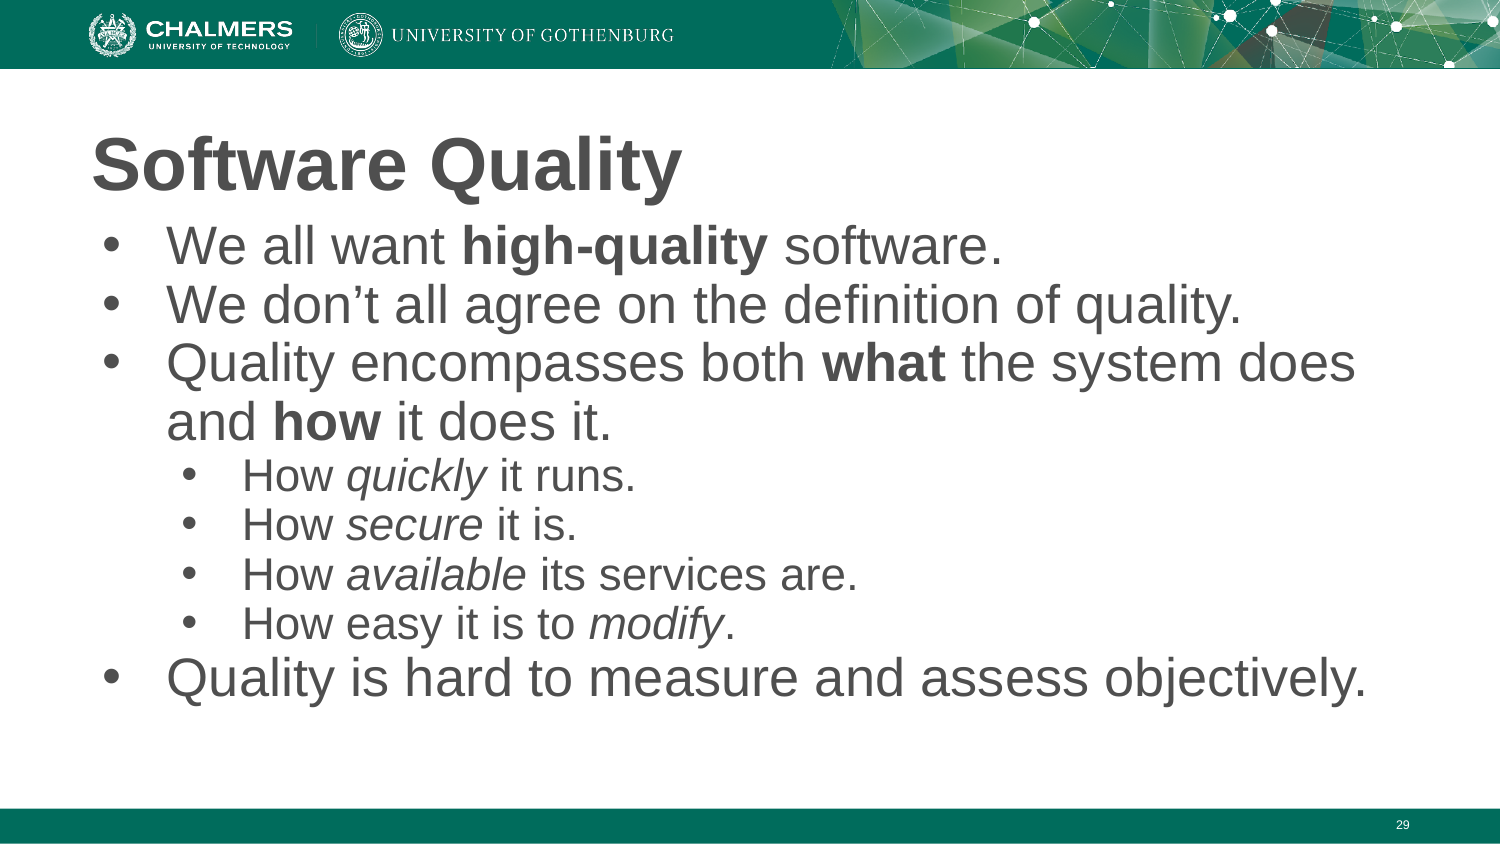

# Software Quality
We all want high-quality software.
We don’t all agree on the definition of quality.
Quality encompasses both what the system does and how it does it.
How quickly it runs.
How secure it is.
How available its services are.
How easy it is to modify.
Quality is hard to measure and assess objectively.
29